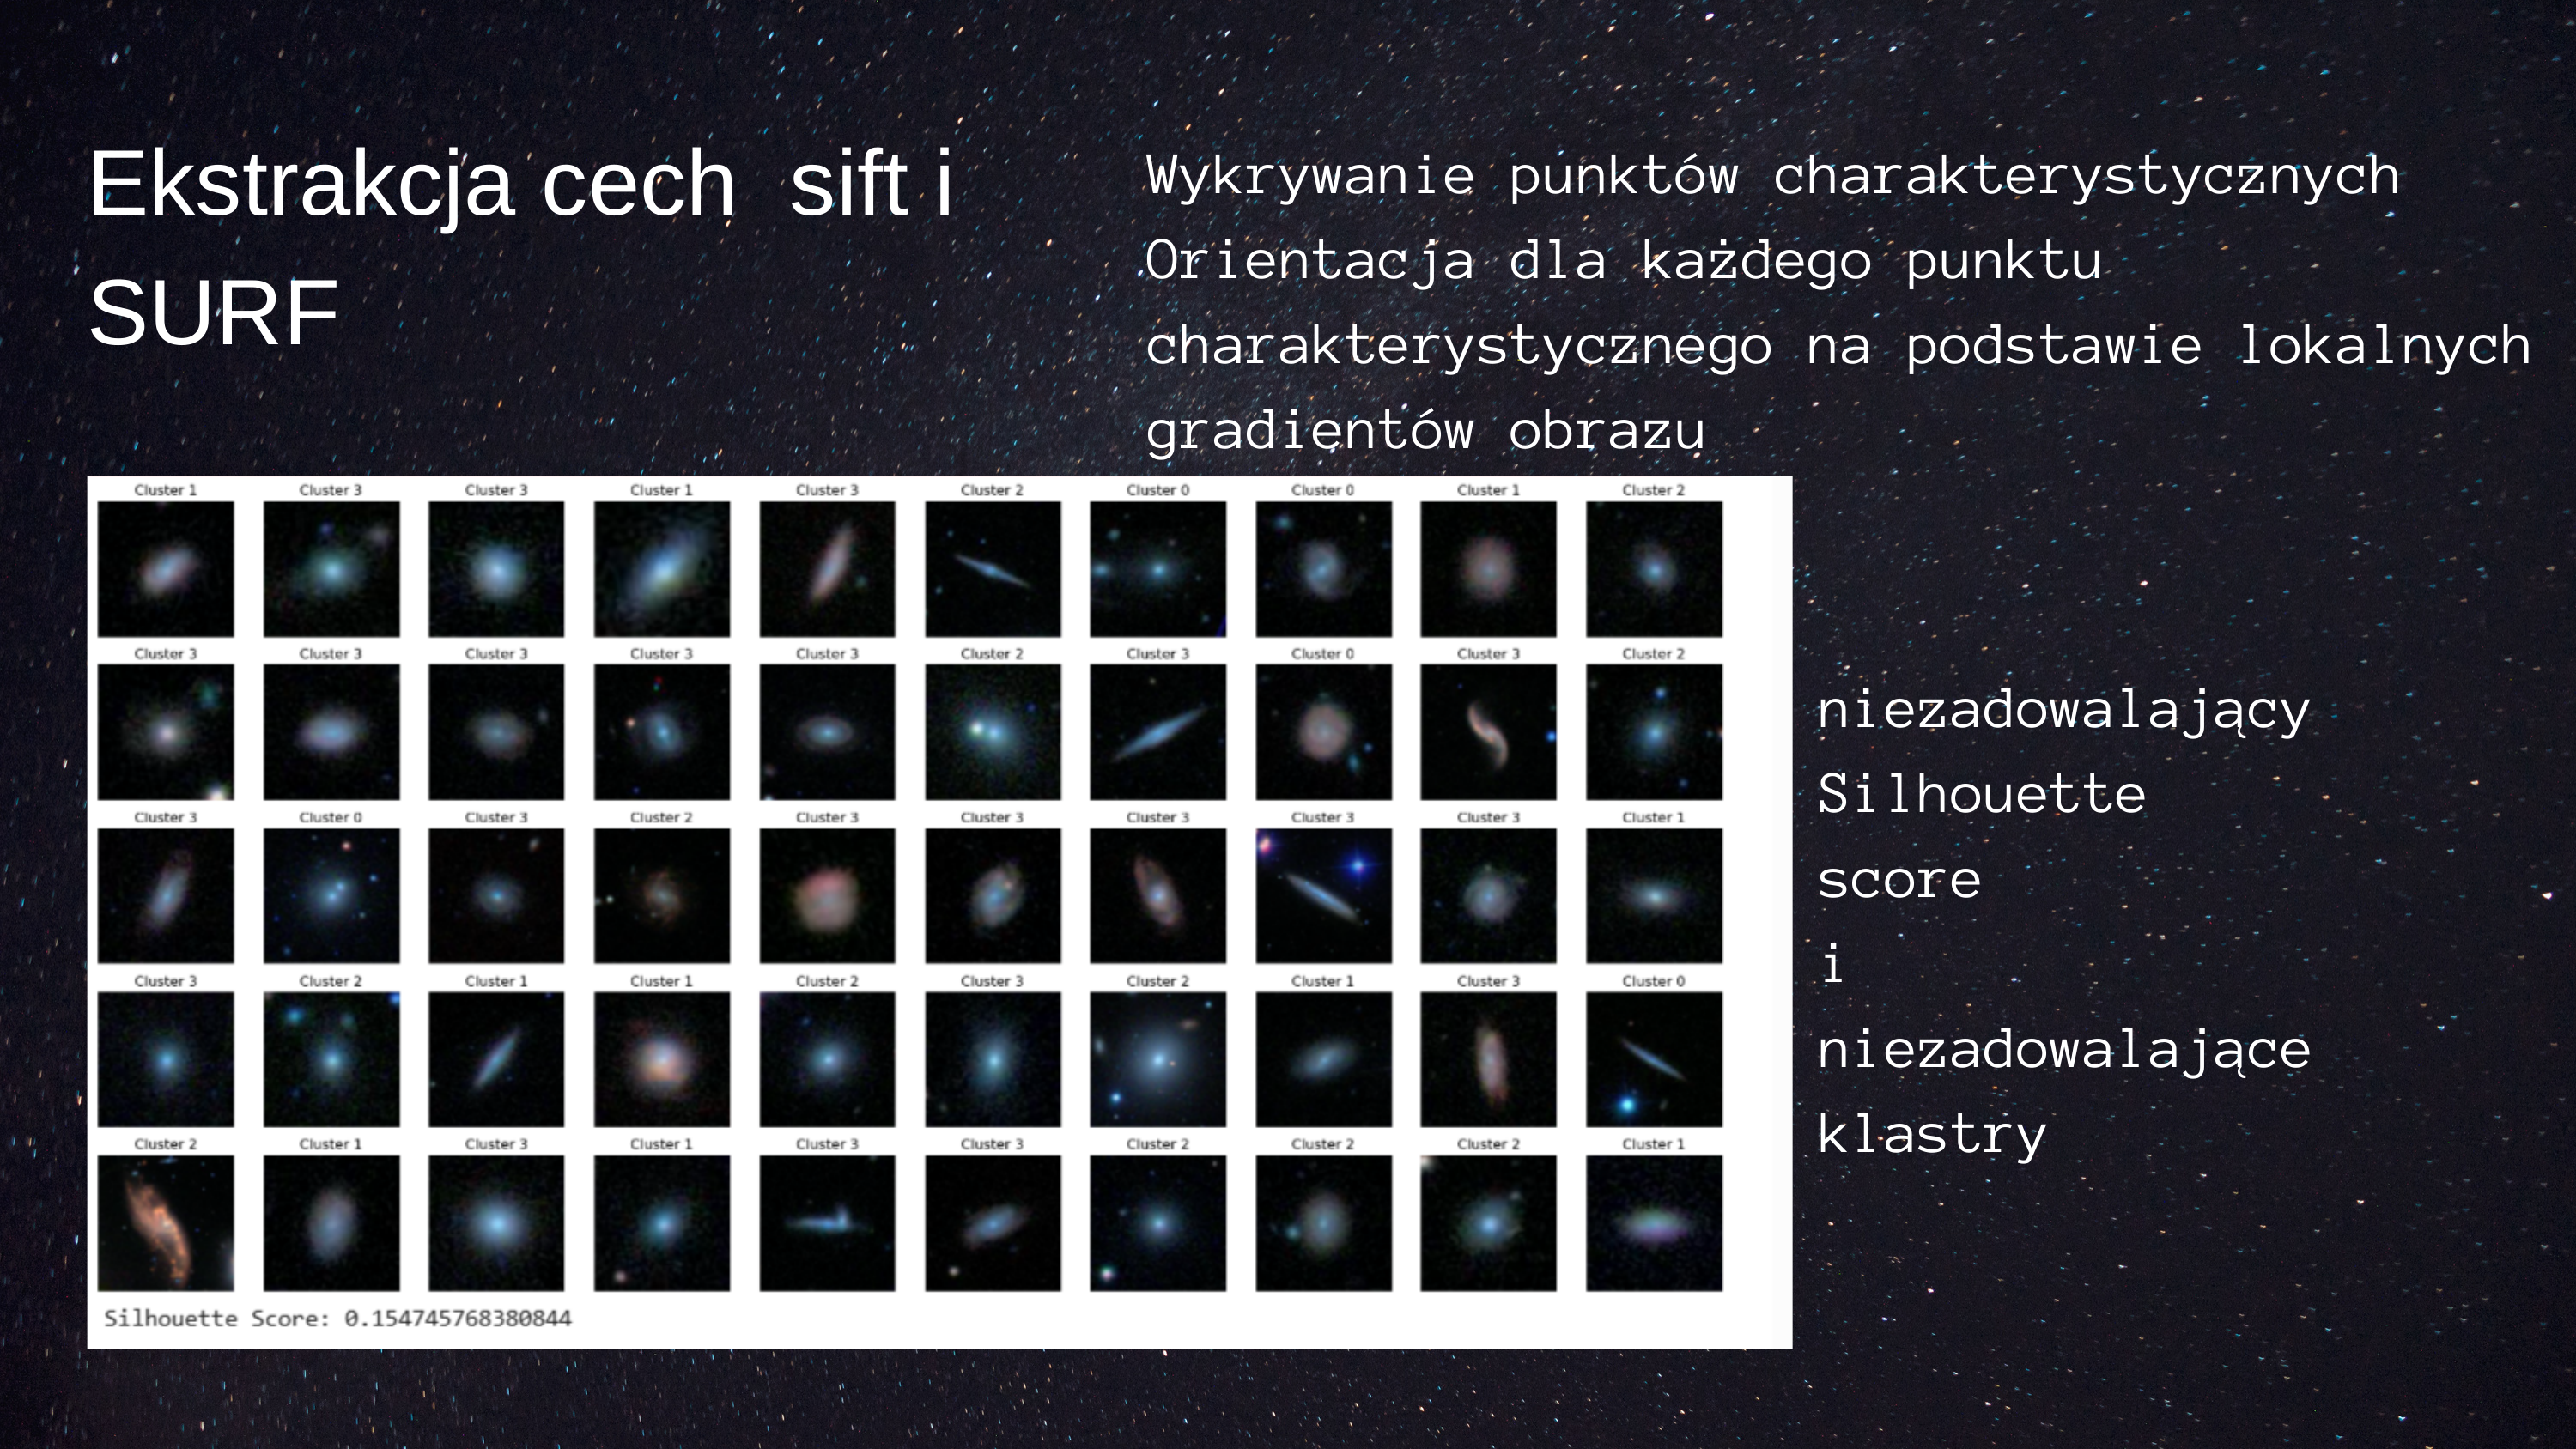

Ekstrakcja cech  sift i SURF
Wykrywanie punktów charakterystycznych
Orientacja dla każdego punktu charakterystycznego na podstawie lokalnych gradientów obrazu

niezadowalający Silhouette score
i niezadowalające klastry